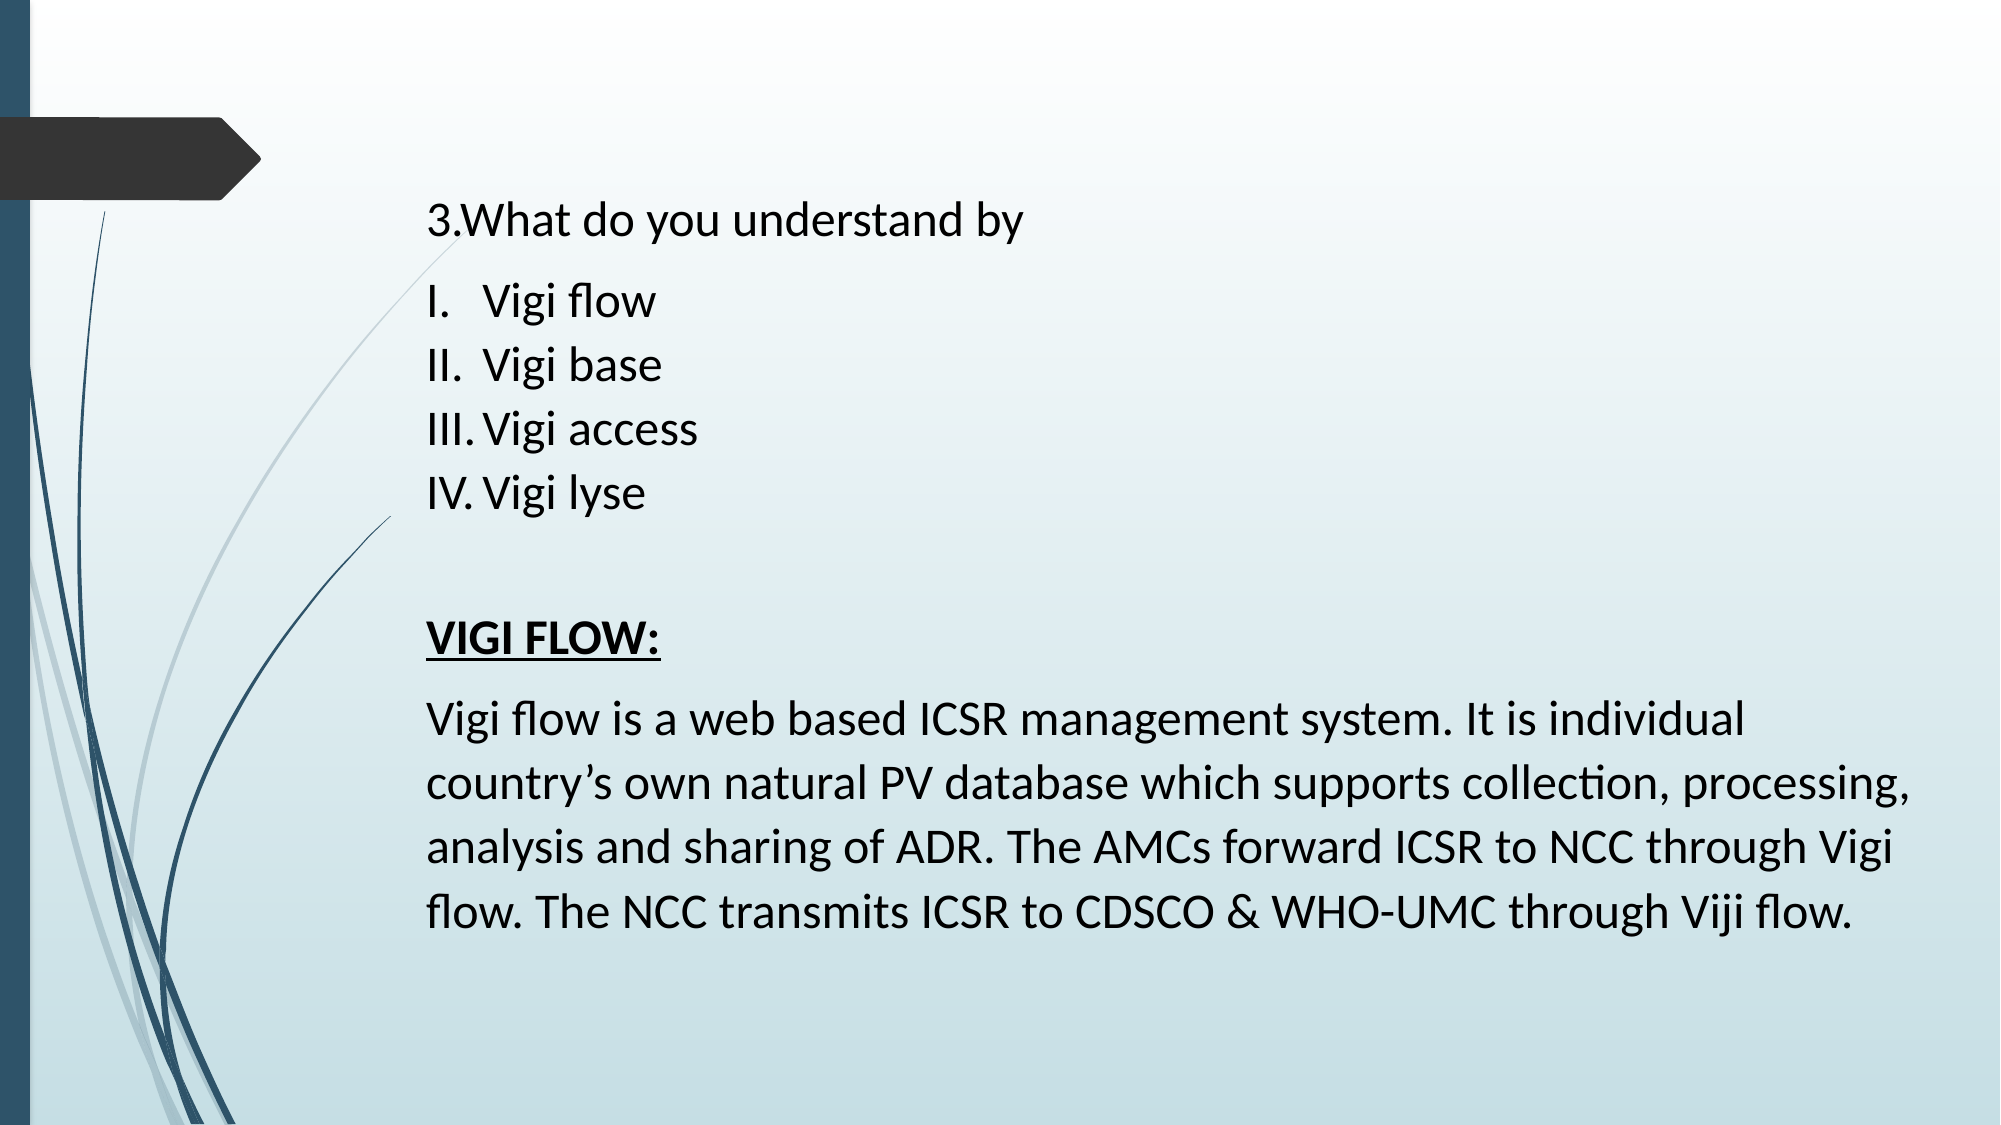

3.What do you understand by
Vigi flow
Vigi base
Vigi access
Vigi lyse

VIGI FLOW:
Vigi flow is a web based ICSR management system. It is individual country’s own natural PV database which supports collection, processing, analysis and sharing of ADR. The AMCs forward ICSR to NCC through Vigi flow. The NCC transmits ICSR to CDSCO & WHO-UMC through Viji flow.